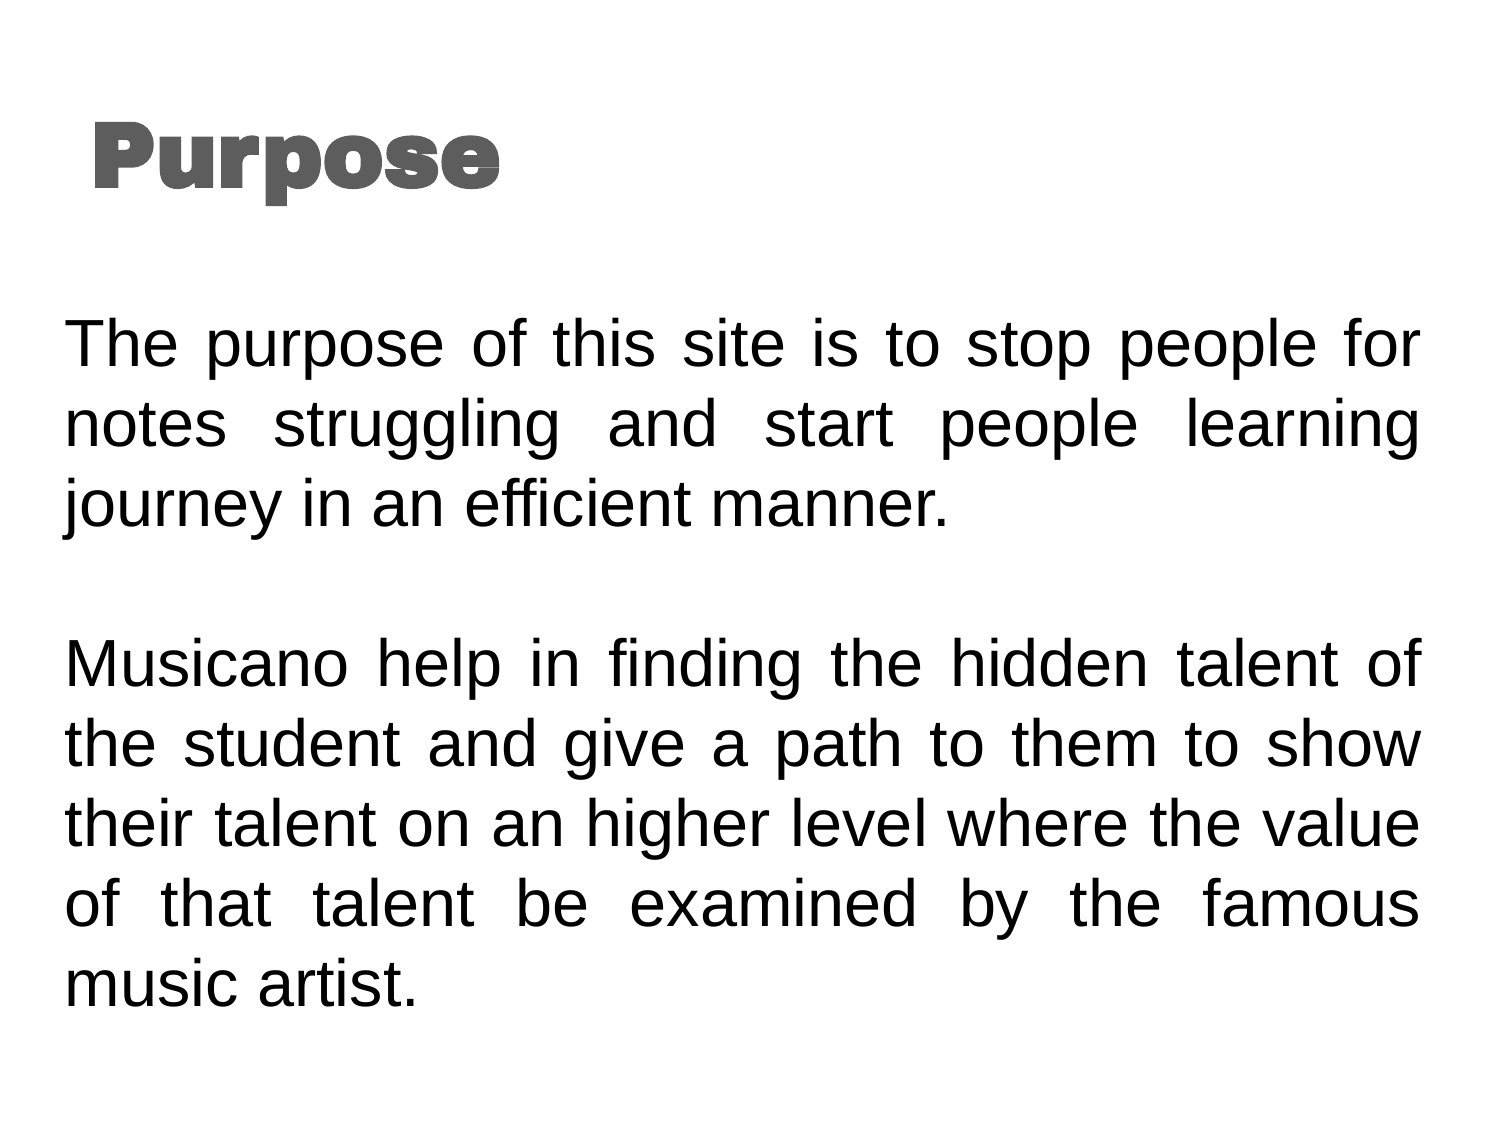

MUSICANO
Purpose

The purpose of this site is to stop people for notes struggling and start people learning journey in an efficient manner.

Musicano help in finding the hidden talent of the student and give a path to them to show their talent on an higher level where the value of that talent be examined by the famous music artist.
#